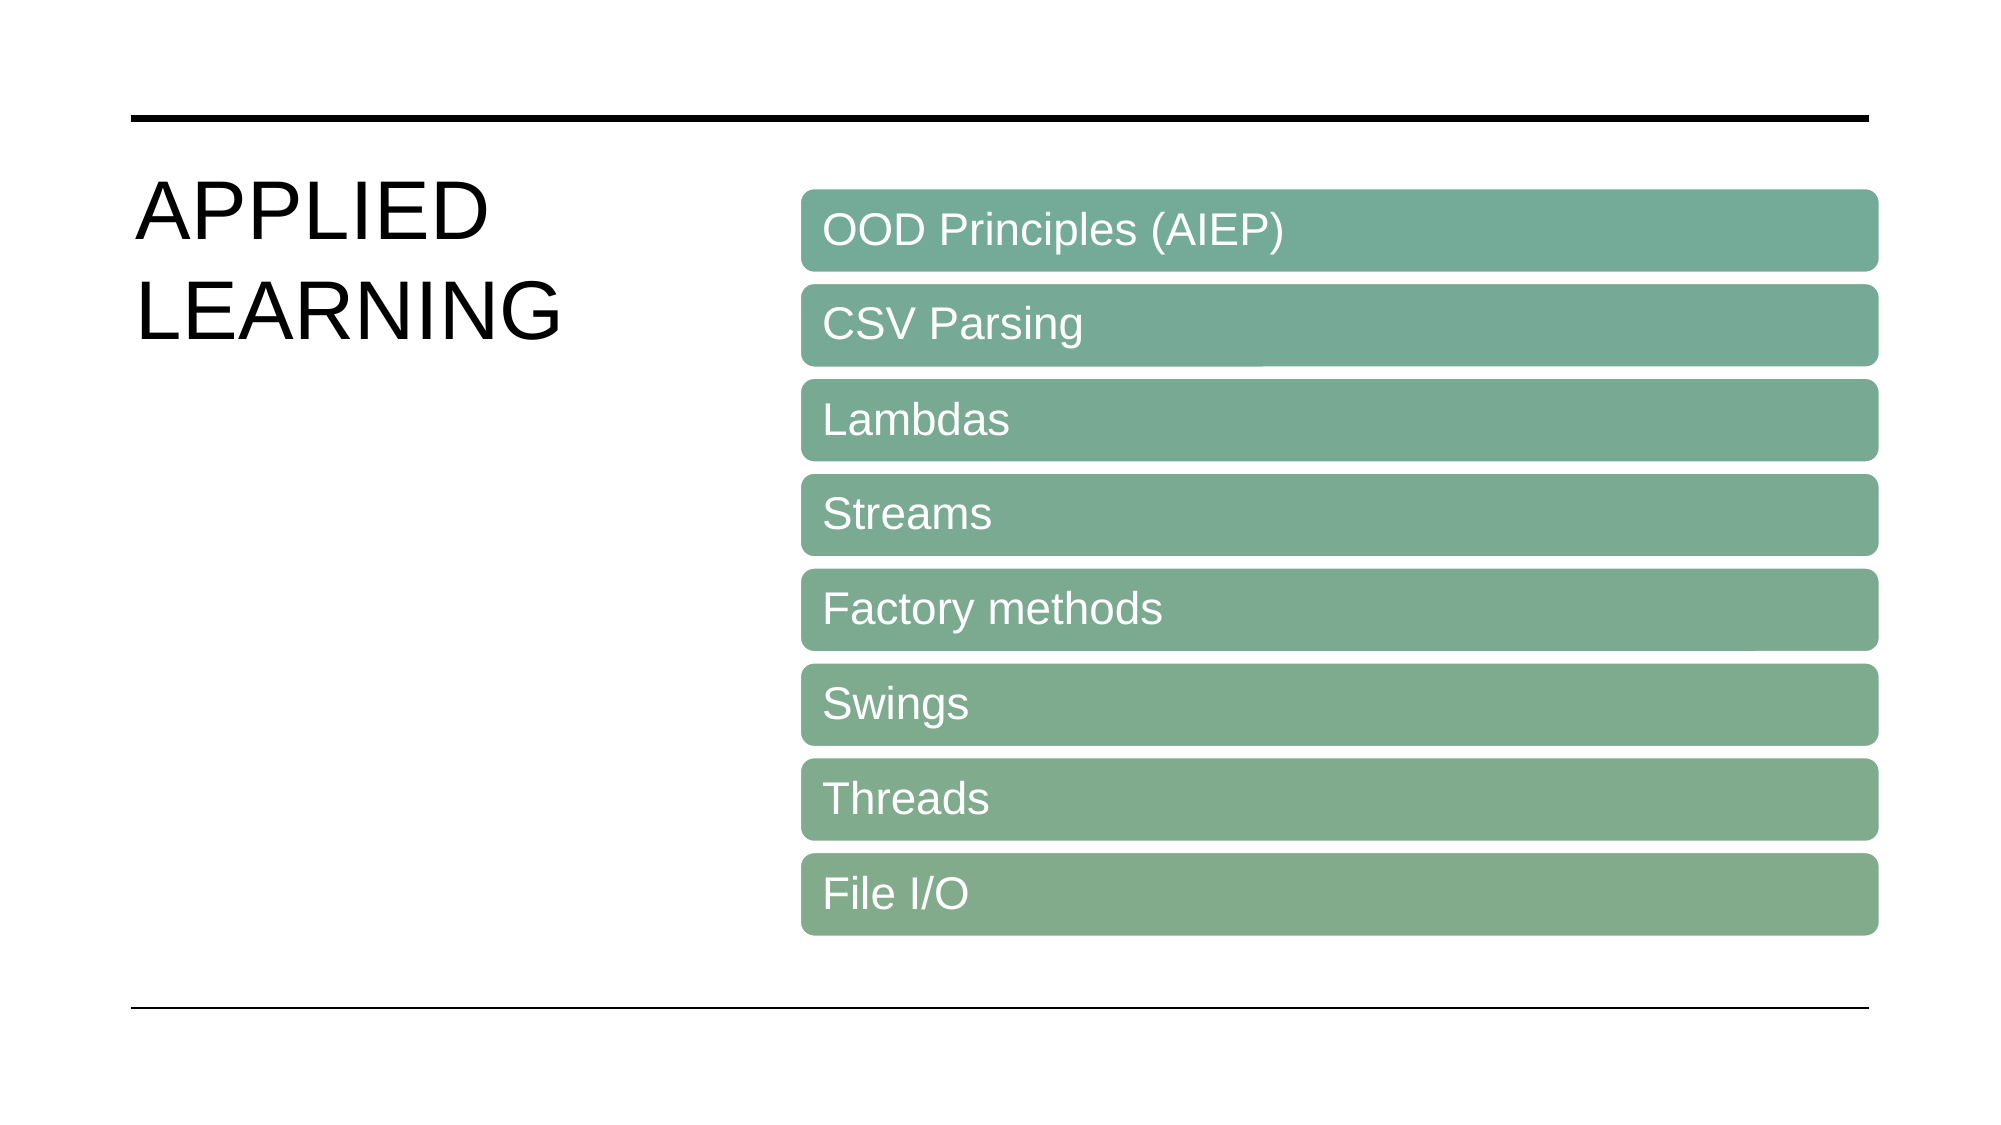

# Applied Learning
OOD Principles (AIEP)
CSV Parsing
Lambdas
Streams
Factory methods
Swings
Threads
File I/O